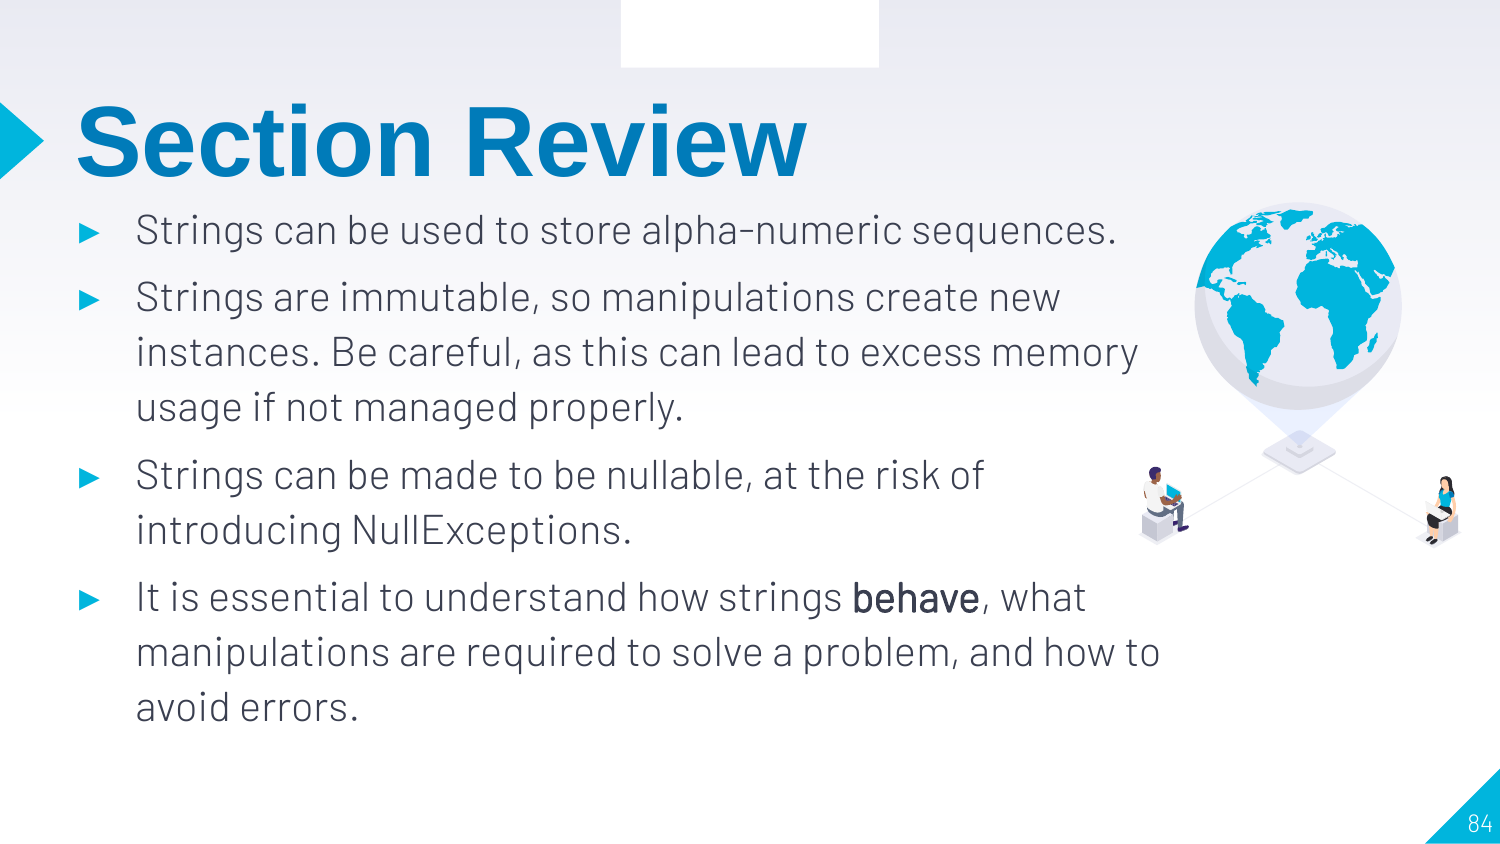

Section Review

# Section Review
Strings can be used to store alpha-numeric sequences.
Strings are immutable, so manipulations create new instances. Be careful, as this can lead to excess memory usage if not managed properly.
Strings can be made to be nullable, at the risk of introducing NullExceptions.
It is essential to understand how strings behave, what manipulations are required to solve a problem, and how to avoid errors.

84